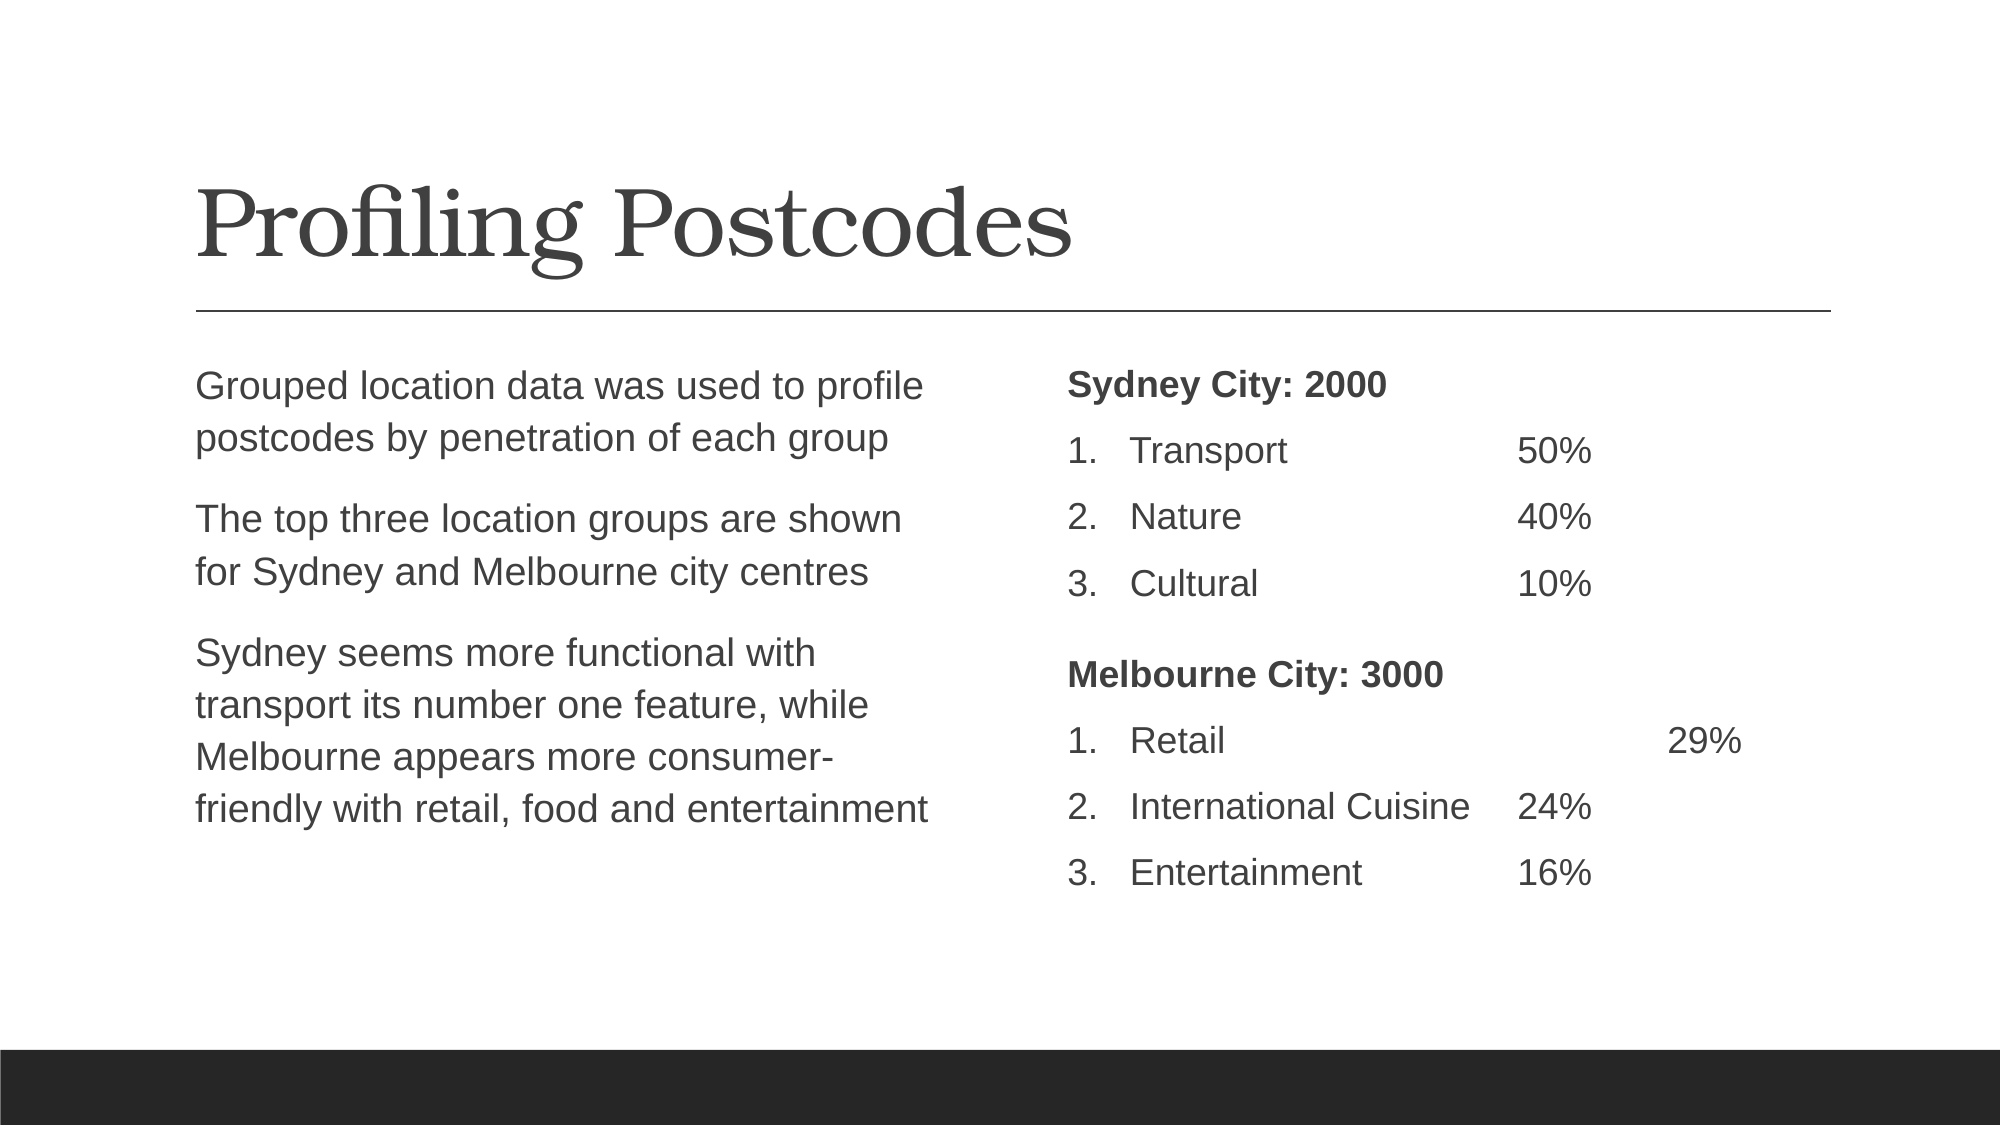

# Profiling Postcodes
Grouped location data was used to profile postcodes by penetration of each group
The top three location groups are shown for Sydney and Melbourne city centres
Sydney seems more functional with transport its number one feature, while Melbourne appears more consumer-friendly with retail, food and entertainment
Sydney City: 2000
1.   Transport		50%
2.   Nature         		40%
3.   Cultural         		10%
Melbourne City: 3000
1.   Retail			29%
2.   International Cuisine	24%
3.   Entertainment		16%